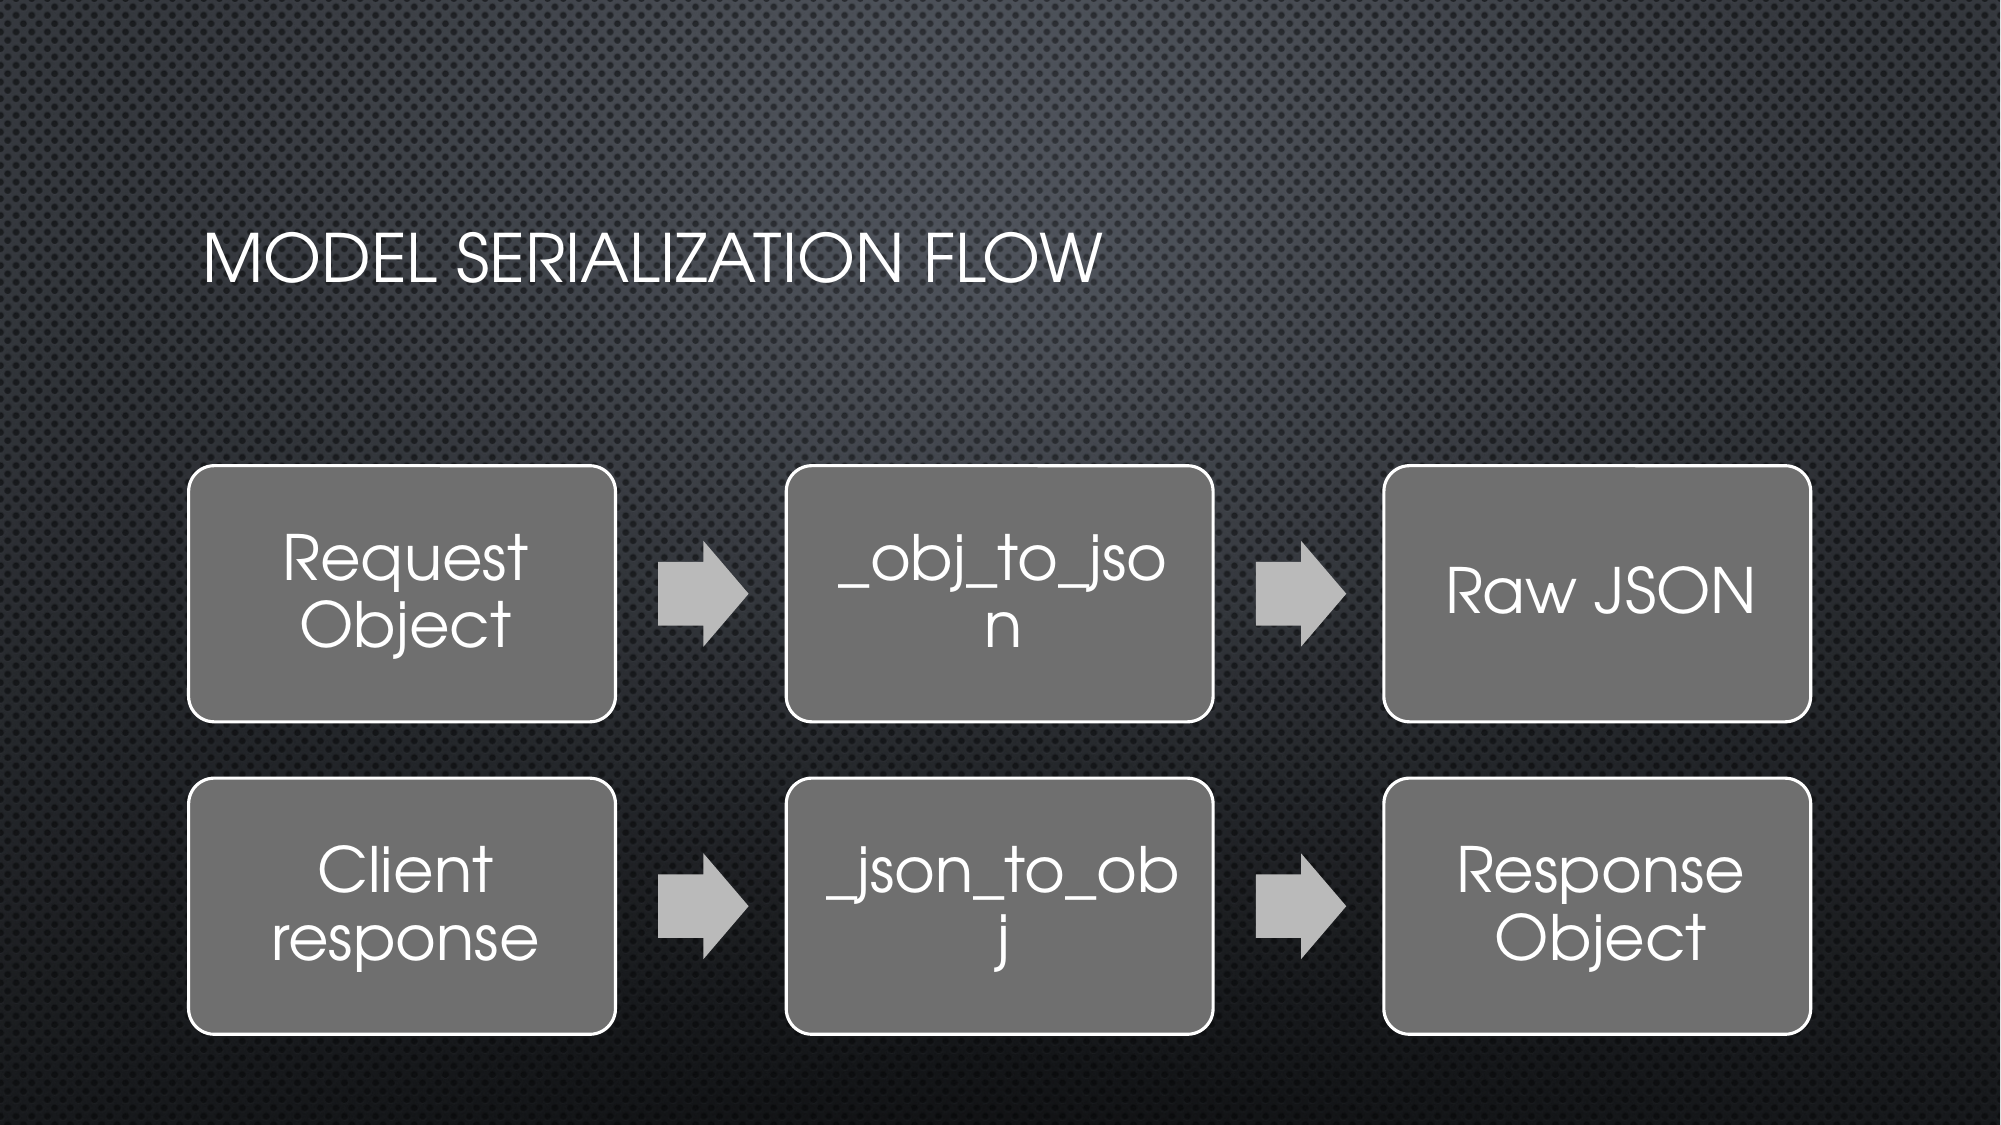

# Model Serialization Flow
Request Object

_obj_to_json

Raw JSON
Client response

_json_to_obj

Response Object